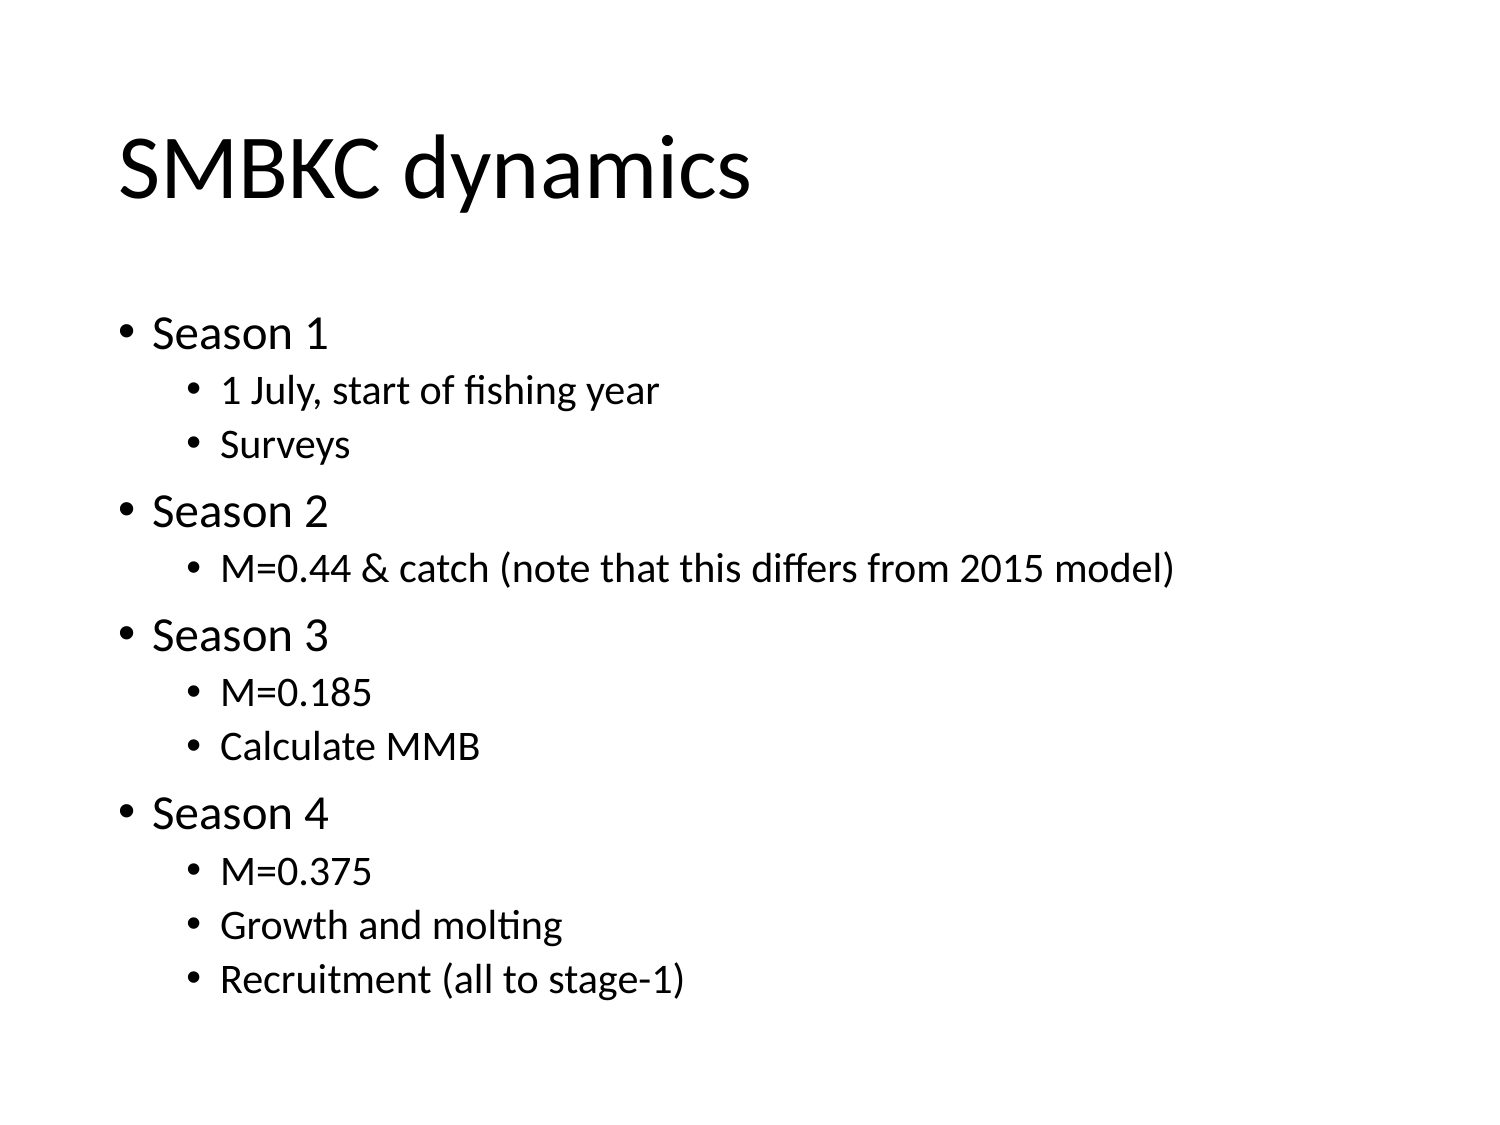

# SMBKC dynamics
Season 1
1 July, start of fishing year
Surveys
Season 2
M=0.44 & catch (note that this differs from 2015 model)
Season 3
M=0.185
Calculate MMB
Season 4
M=0.375
Growth and molting
Recruitment (all to stage-1)